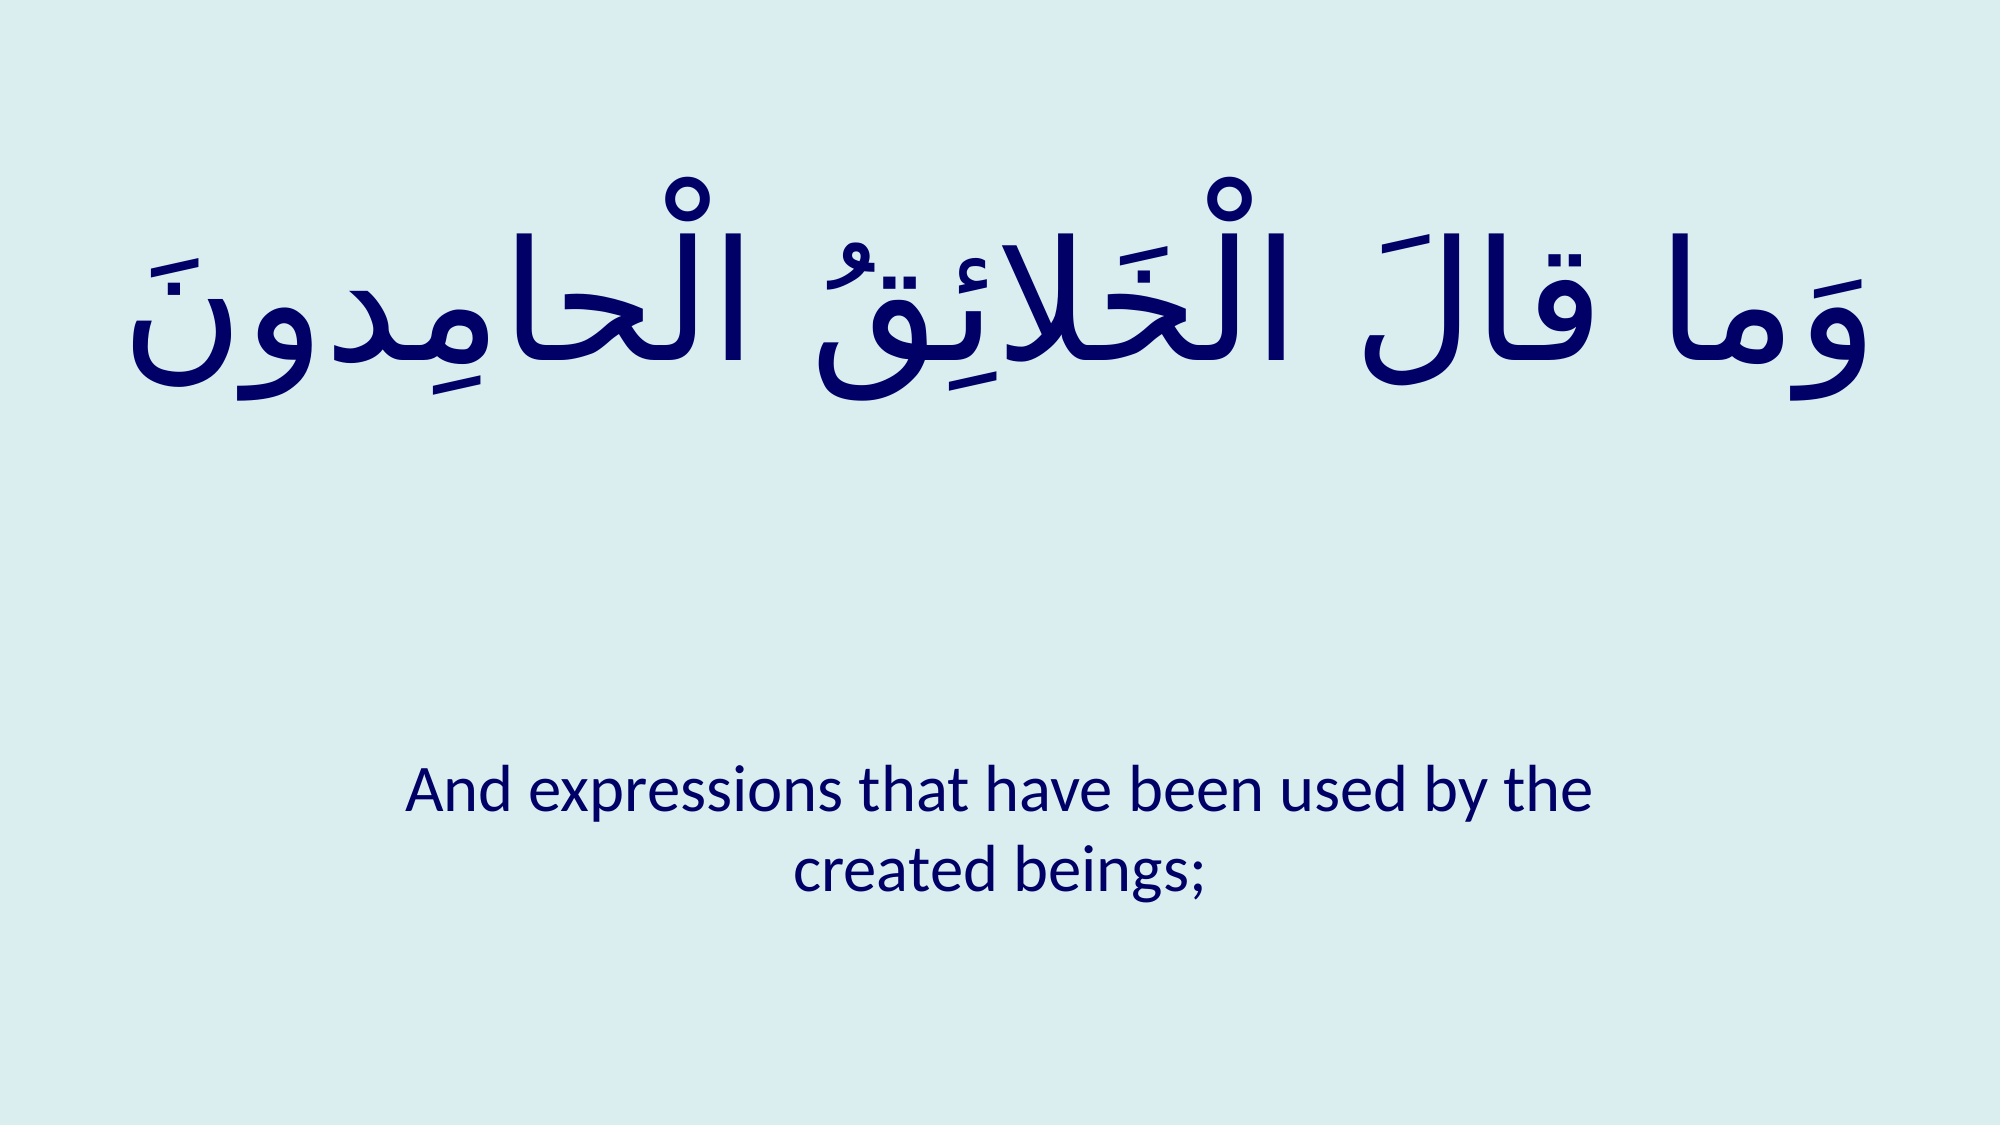

# وَما قالَ الْخَلائِقُ الْحامِدونَ
And expressions that have been used by the created beings;